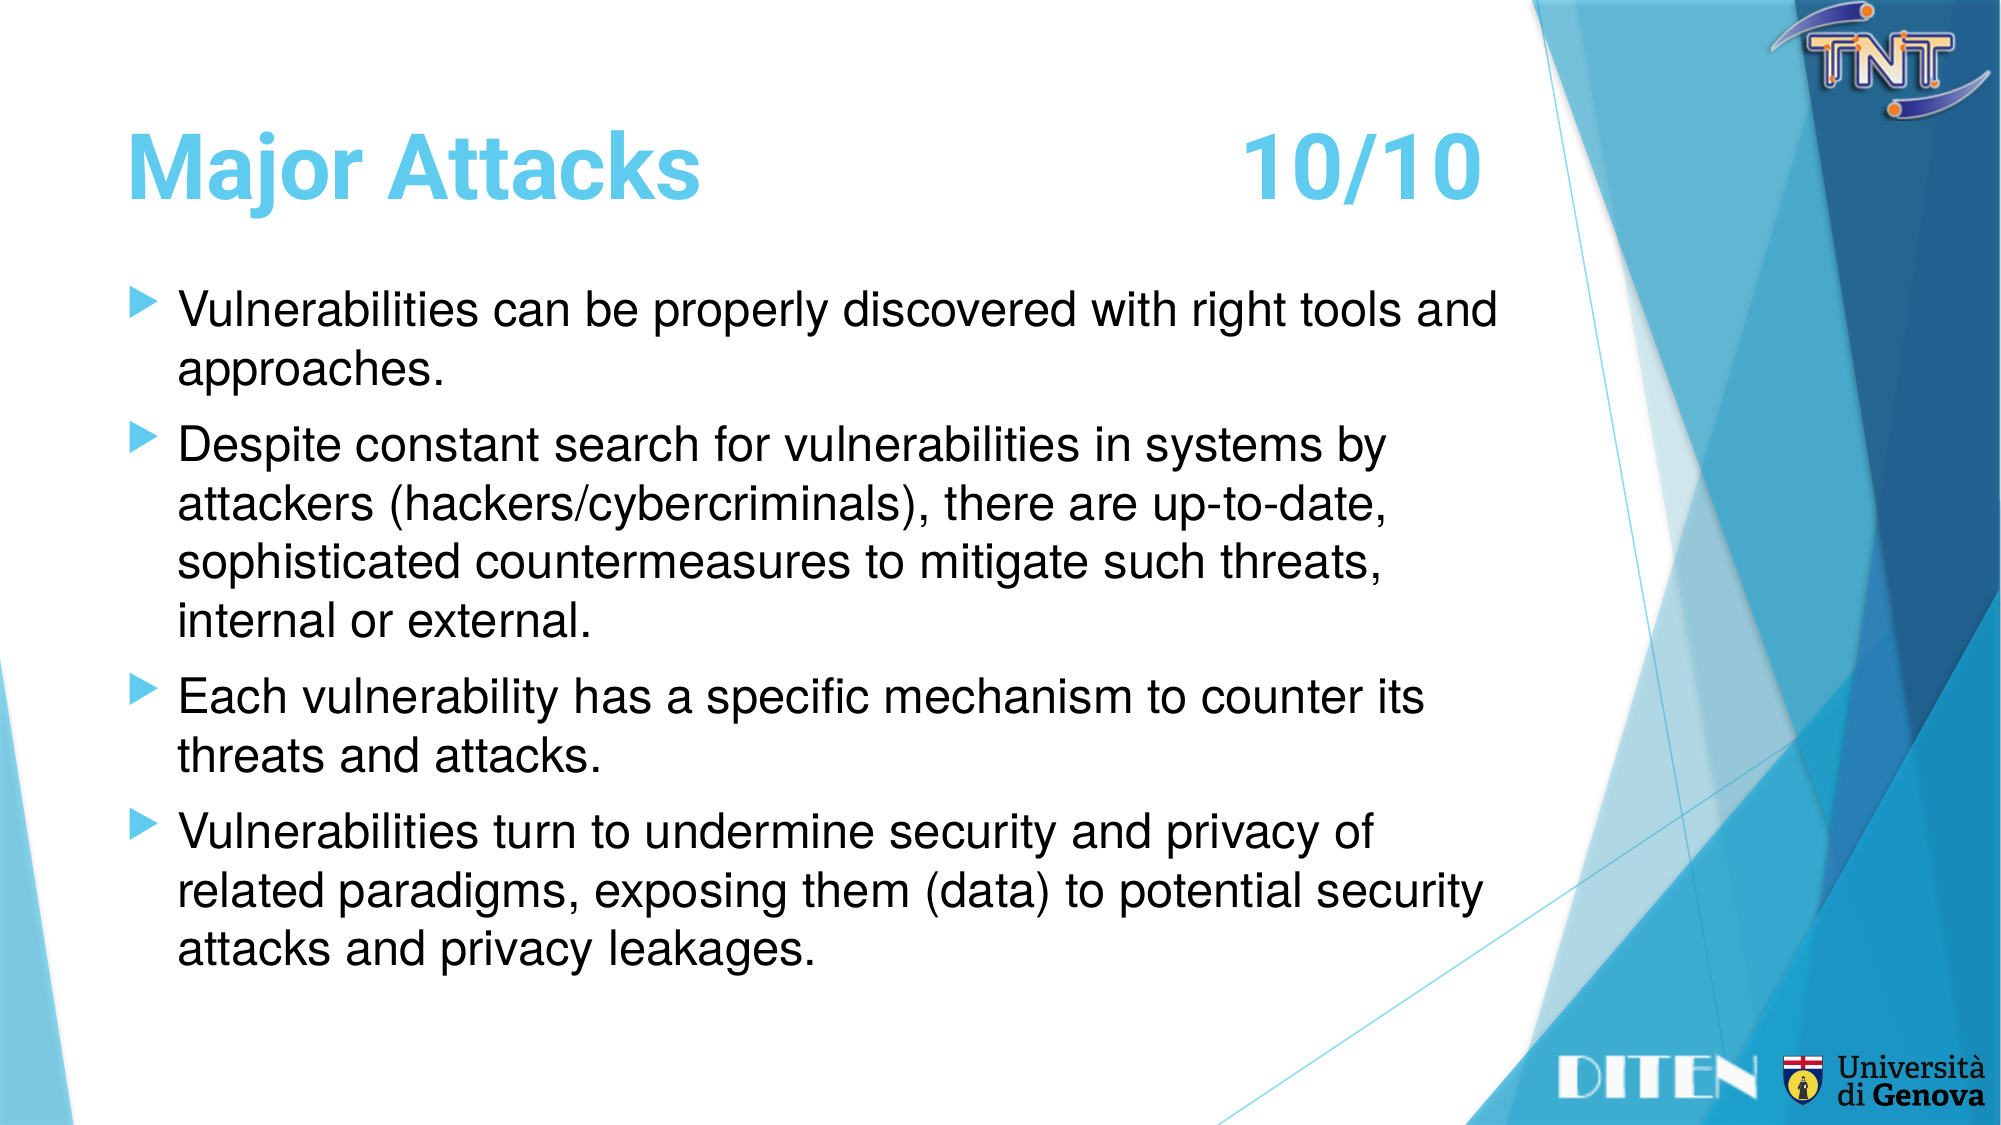

# Major Attacks	10/10
Vulnerabilities can be properly discovered with right tools and approaches.
Despite constant search for vulnerabilities in systems by attackers (hackers/cybercriminals), there are up-to-date, sophisticated countermeasures to mitigate such threats, internal or external.
Each vulnerability has a specific mechanism to counter its threats and attacks.
Vulnerabilities turn to undermine security and privacy of related paradigms, exposing them (data) to potential security attacks and privacy leakages.